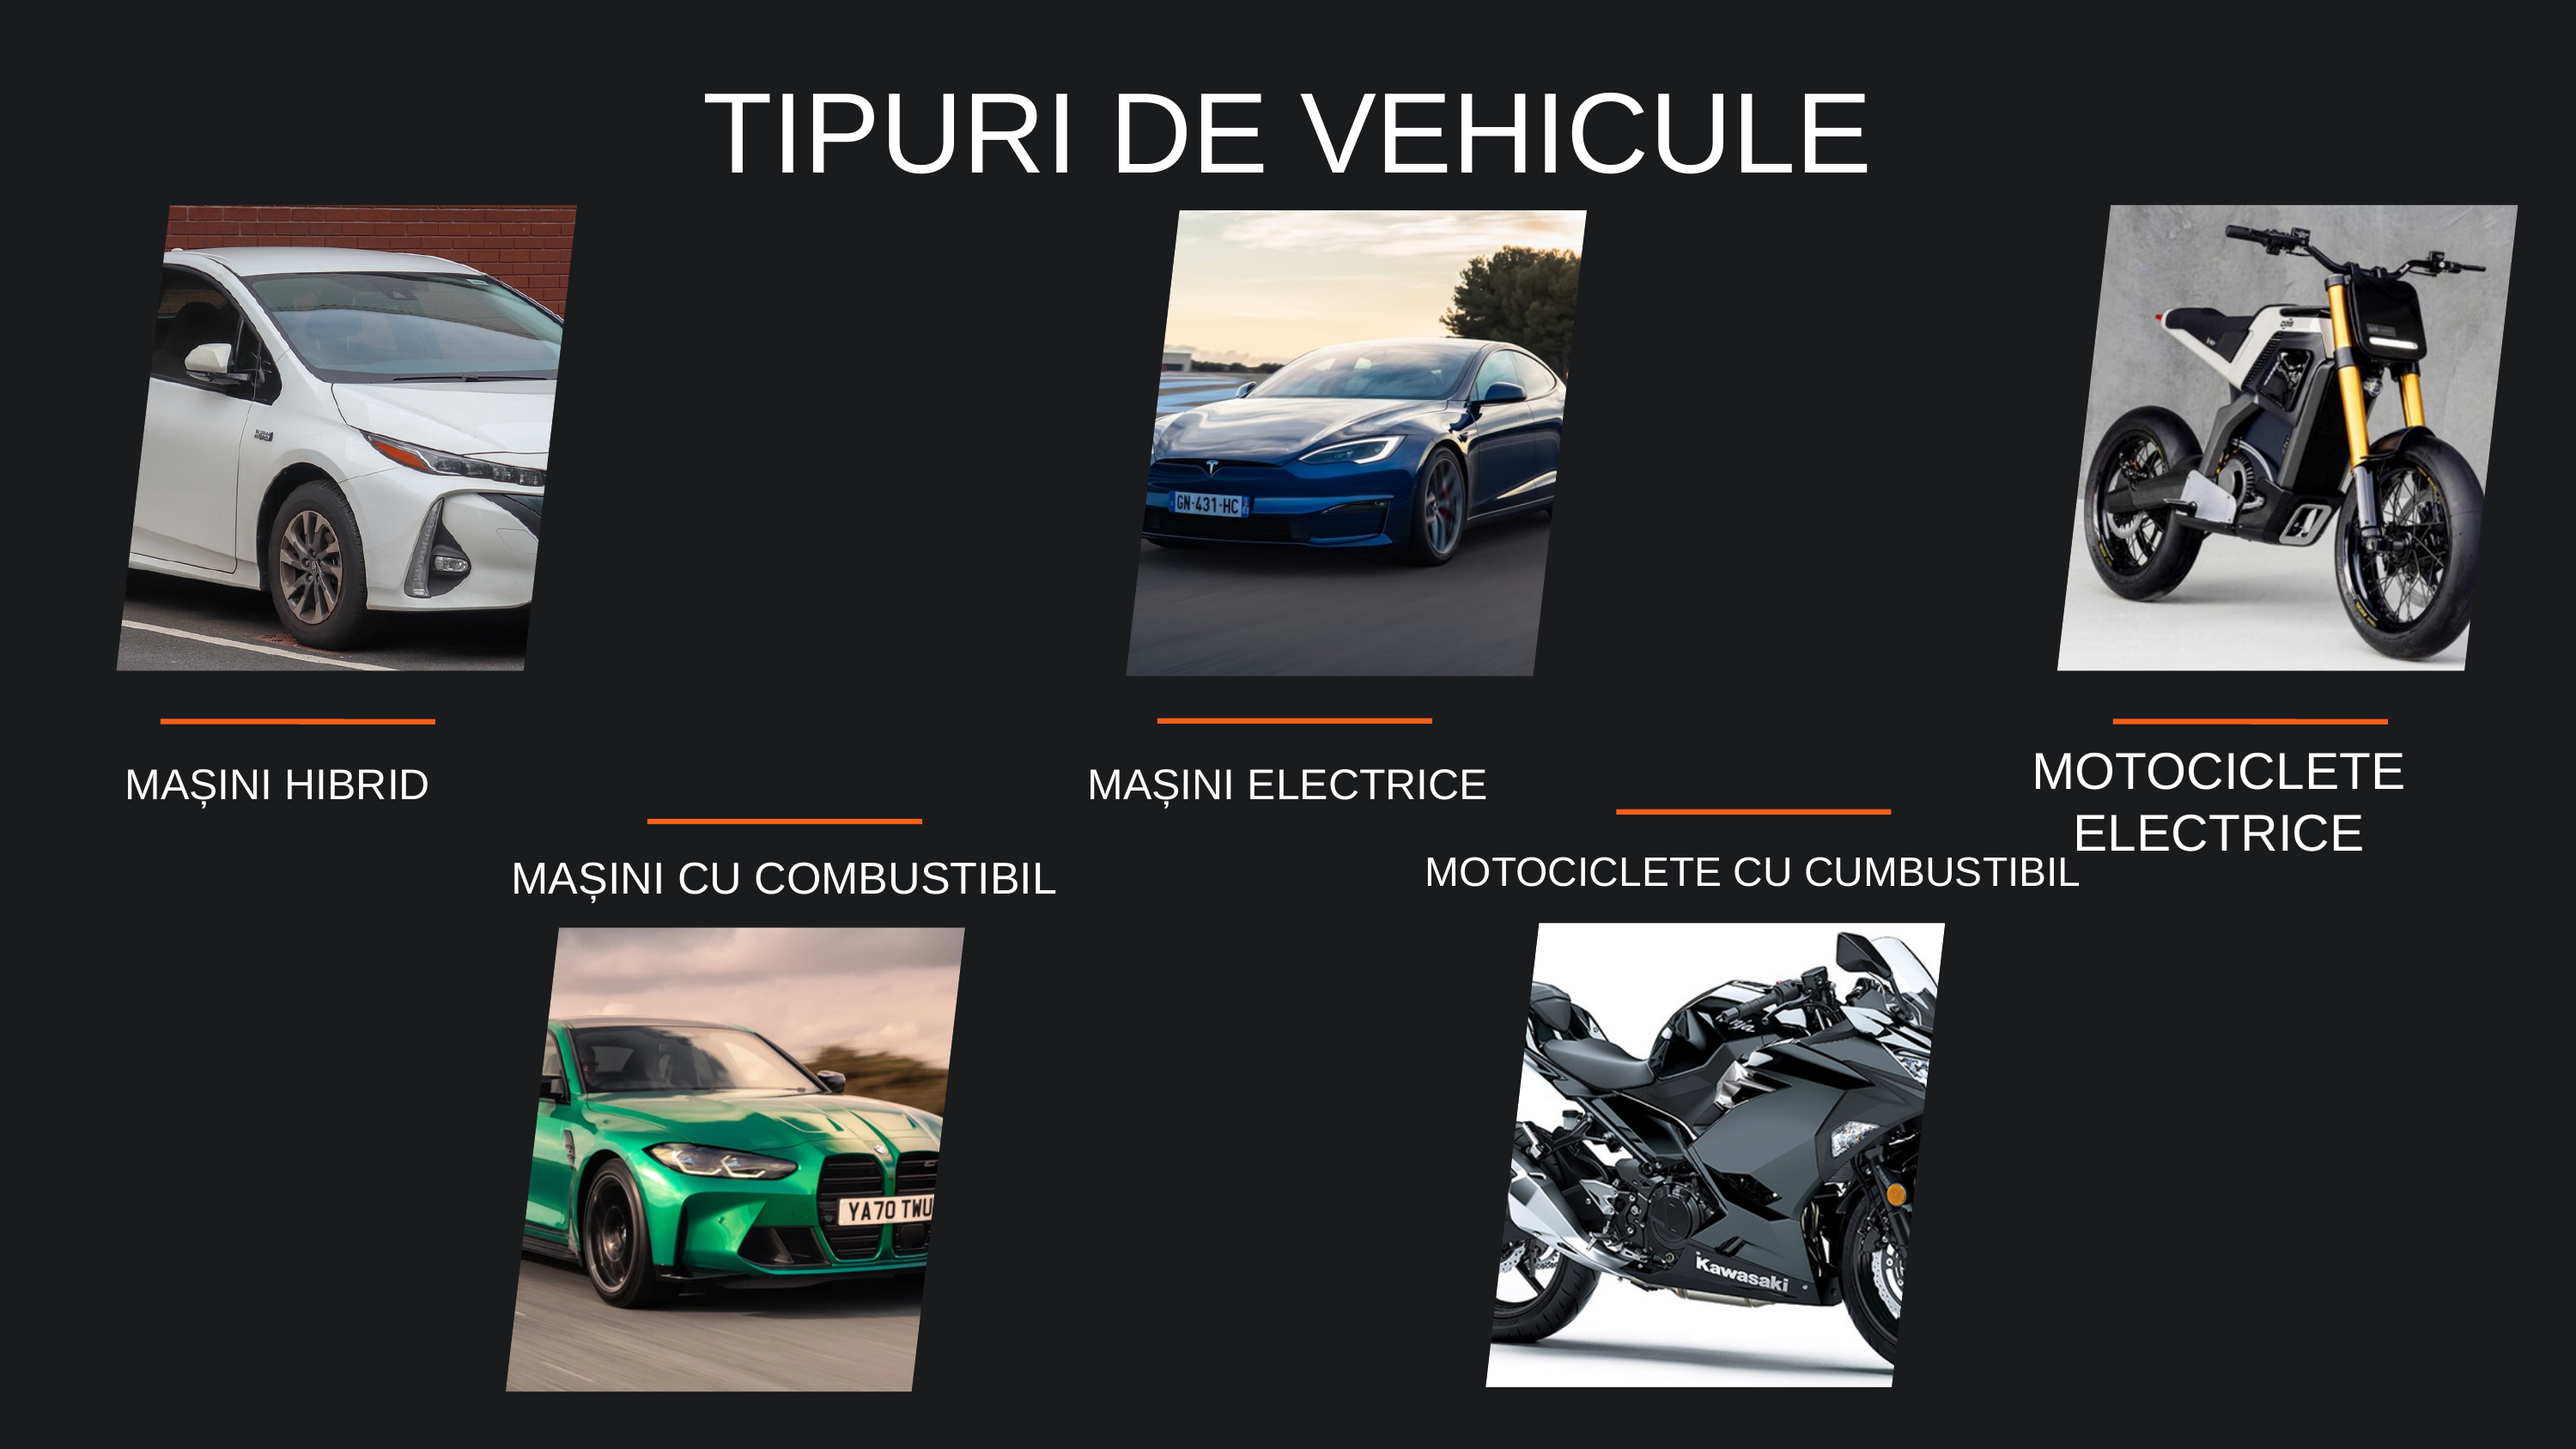

TIPURI DE VEHICULE

MOTOCICLETE ELECTRICE
MAȘINI HIBRID
MAȘINI ELECTRICE

MOTOCICLETE CU CUMBUSTIBIL
MAȘINI CU COMBUSTIBIL